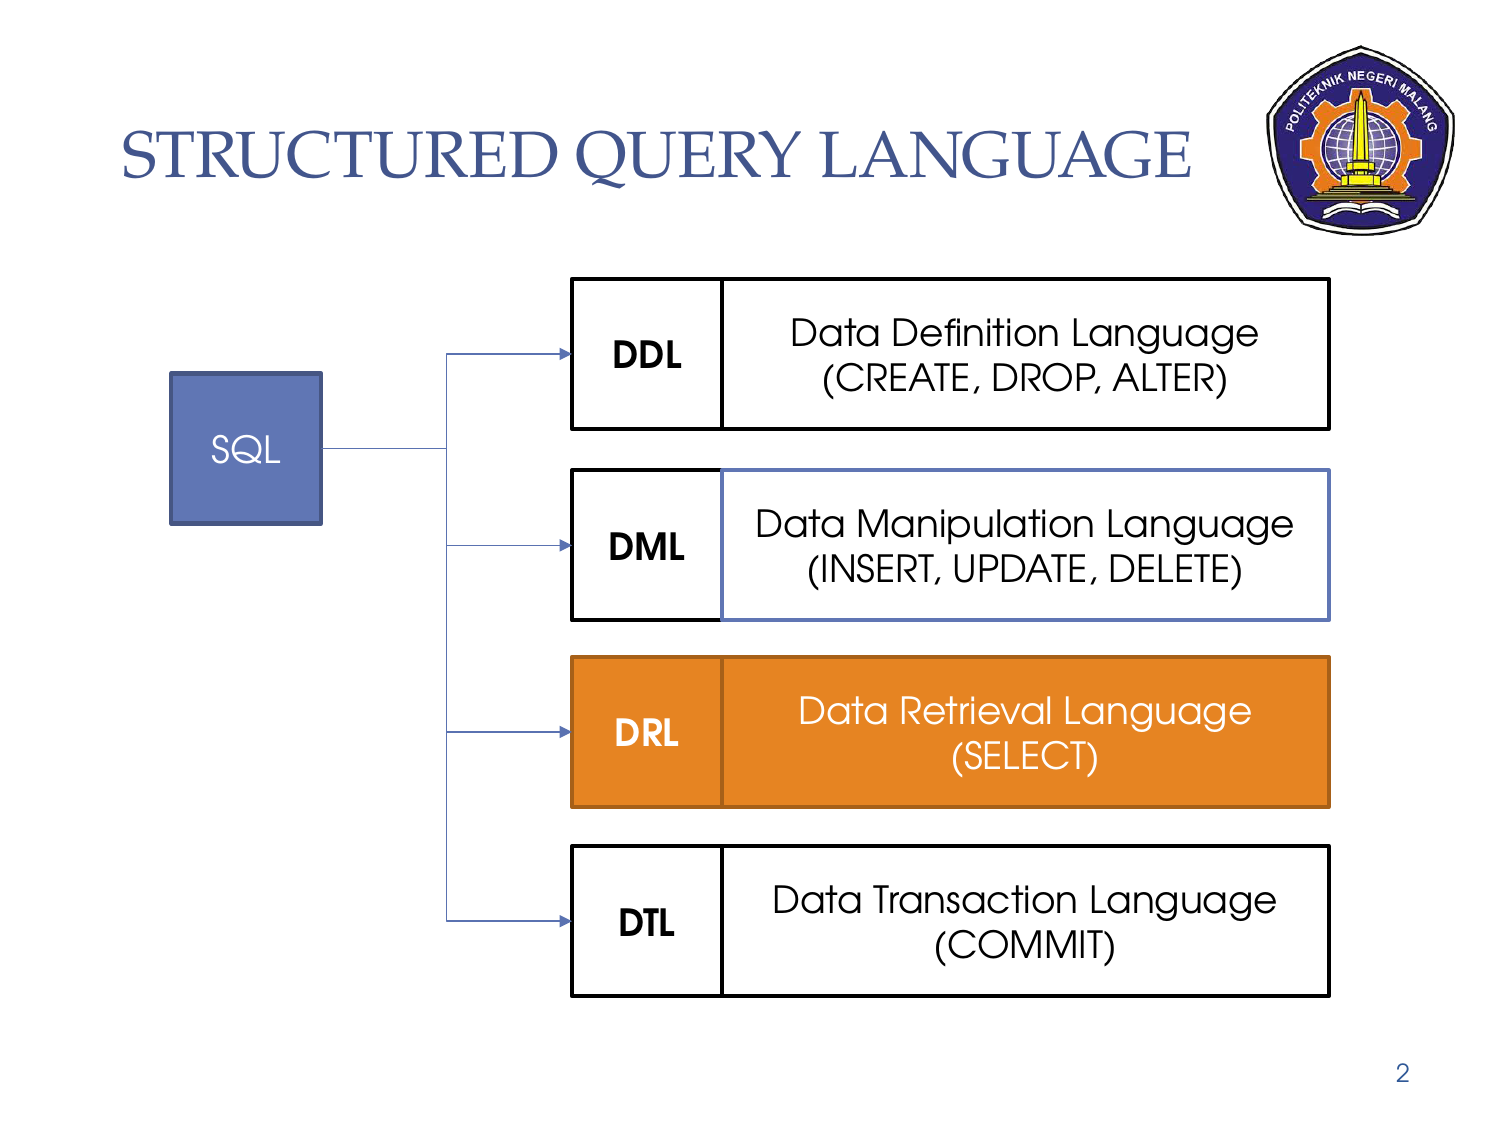

# STRUCTURED QUERY LANGUAGE
DDL
Data Definition Language
(CREATE, DROP, ALTER)
SQL
DML
Data Manipulation Language
(INSERT, UPDATE, DELETE)
DRL
Data Retrieval Language
(SELECT)
DTL
Data Transaction Language
(COMMIT)
2